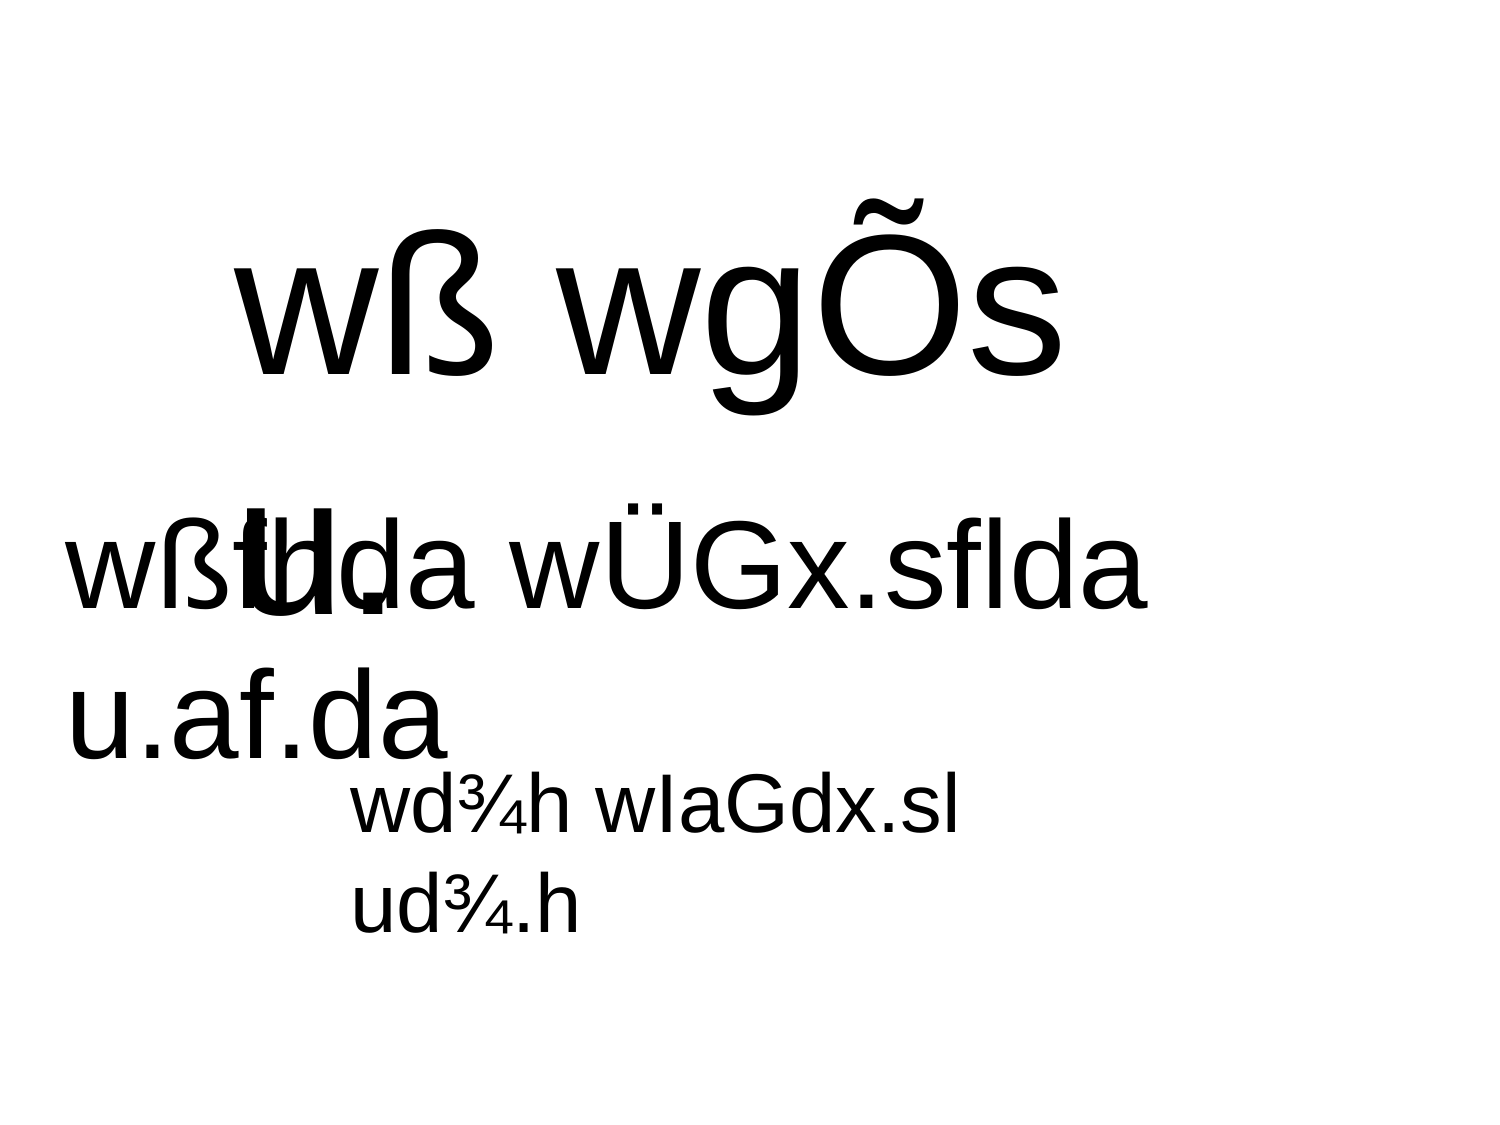

wß wgÕs u.
wßfhda wÜGx.sflda u.af.da
wd¾h wIaGdx.sl ud¾.h